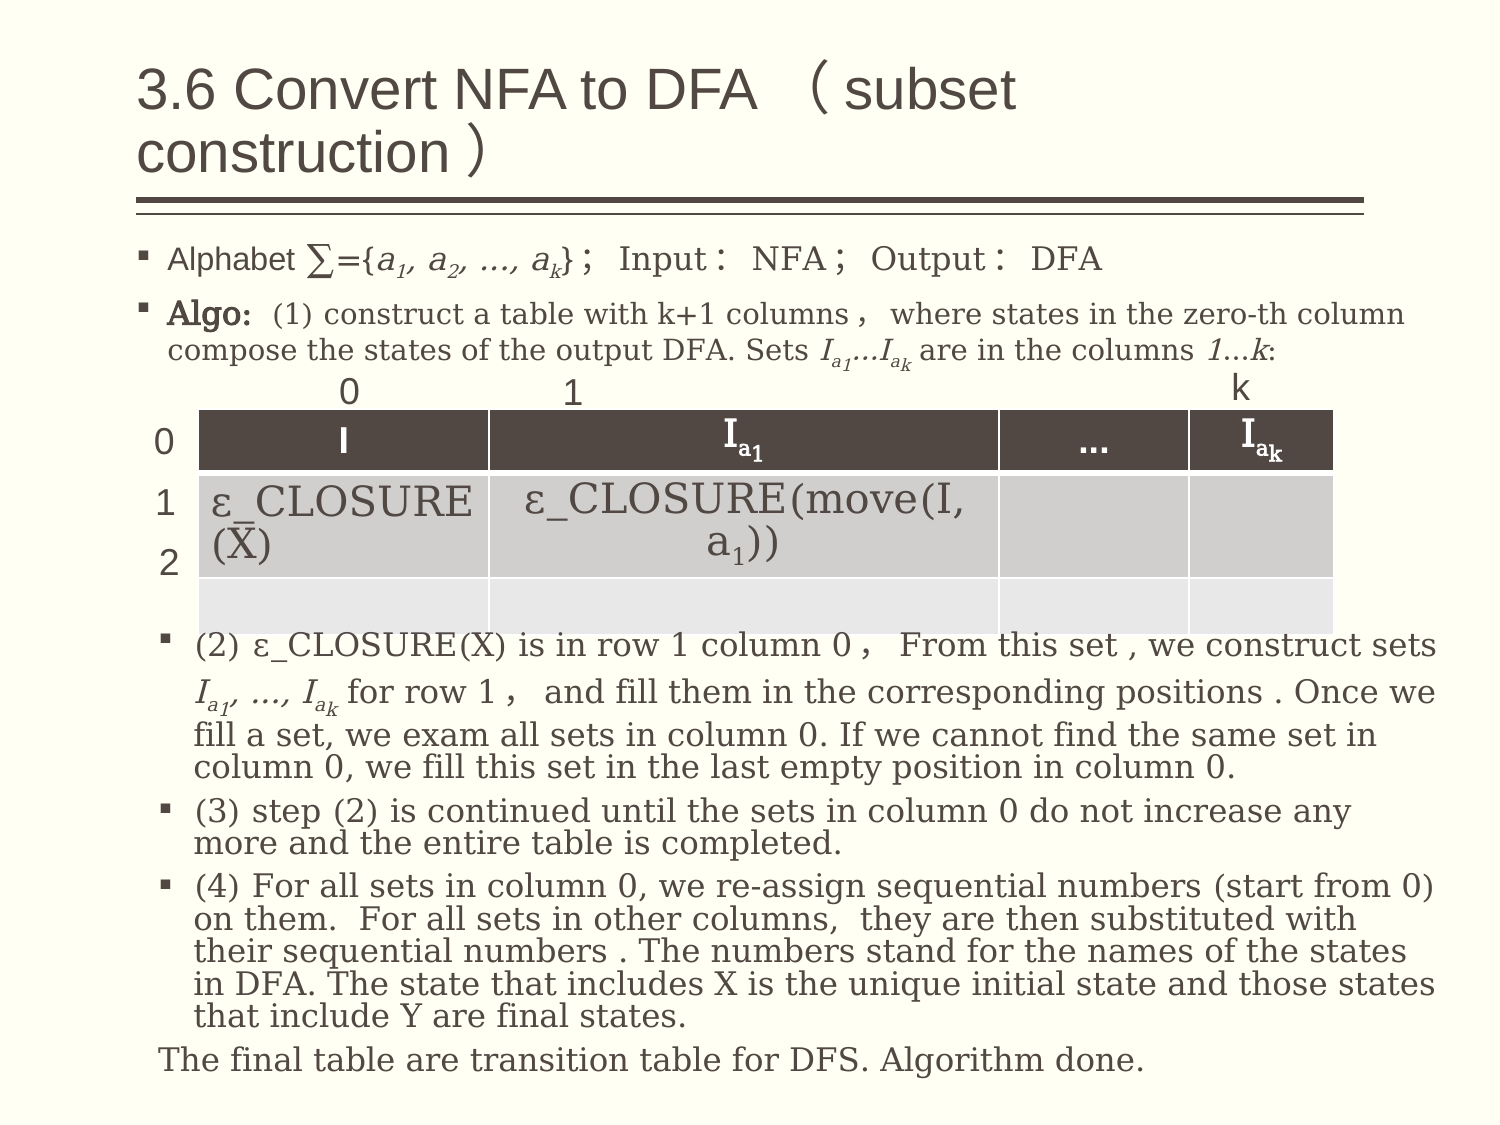

# 3.6 Convert NFA to DFA（subset construction）
Alphabet ∑={a1, a2, ..., ak}；Input：NFA；Output：DFA
Algo:  (1) construct a table with k+1 columns，where states in the zero-th column compose the states of the output DFA. Sets Ia1…Iak are in the columns 1…k:
k
0
1
| I | Ia1 | ... | Iak |
| --- | --- | --- | --- |
| ε\_CLOSURE(X) | ε\_CLOSURE(move(I, a1)) |  |  |
|  |  |  |  |
0
1
2
(2) ε_CLOSURE(X) is in row 1 column 0，From this set , we construct sets Ia1, ..., Iak for row 1，and fill them in the corresponding positions . Once we fill a set, we exam all sets in column 0. If we cannot find the same set in column 0, we fill this set in the last empty position in column 0.
(3) step (2) is continued until the sets in column 0 do not increase any more and the entire table is completed.
(4) For all sets in column 0, we re-assign sequential numbers (start from 0) on them.  For all sets in other columns,  they are then substituted with their sequential numbers . The numbers stand for the names of the states in DFA. The state that includes X is the unique initial state and those states that include Y are final states.
The final table are transition table for DFS. Algorithm done.